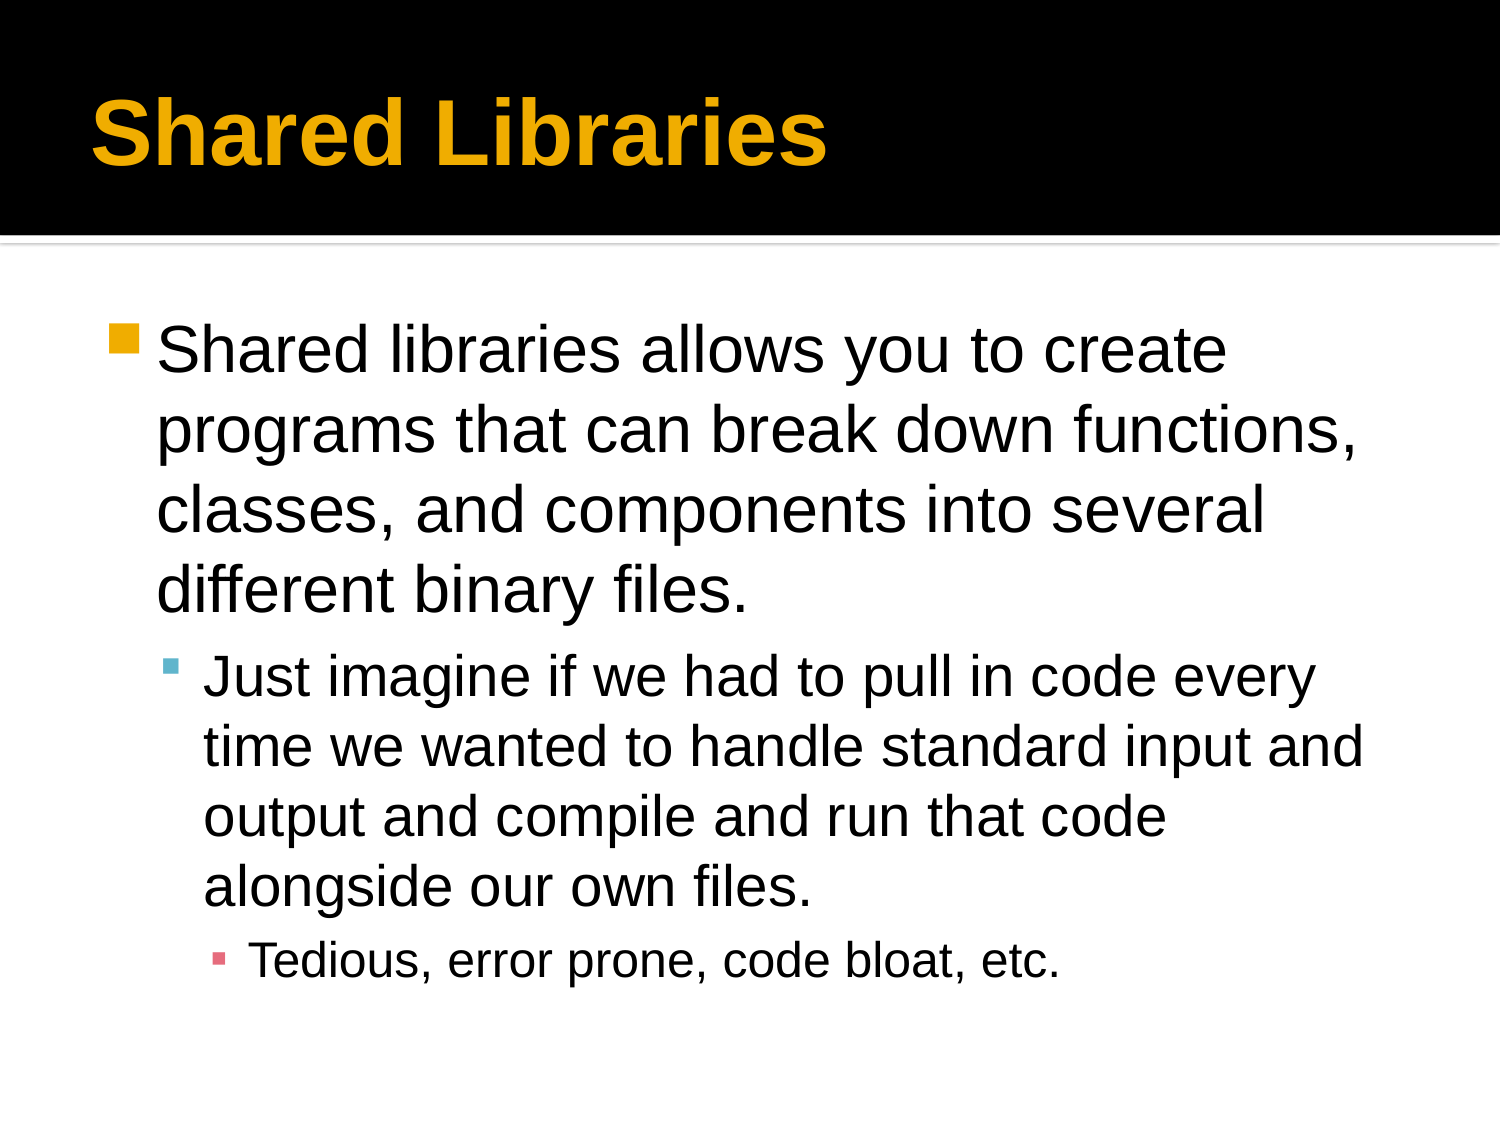

# Shared Libraries
Shared libraries allows you to create programs that can break down functions, classes, and components into several different binary files.
Just imagine if we had to pull in code every time we wanted to handle standard input and output and compile and run that code alongside our own files.
Tedious, error prone, code bloat, etc.